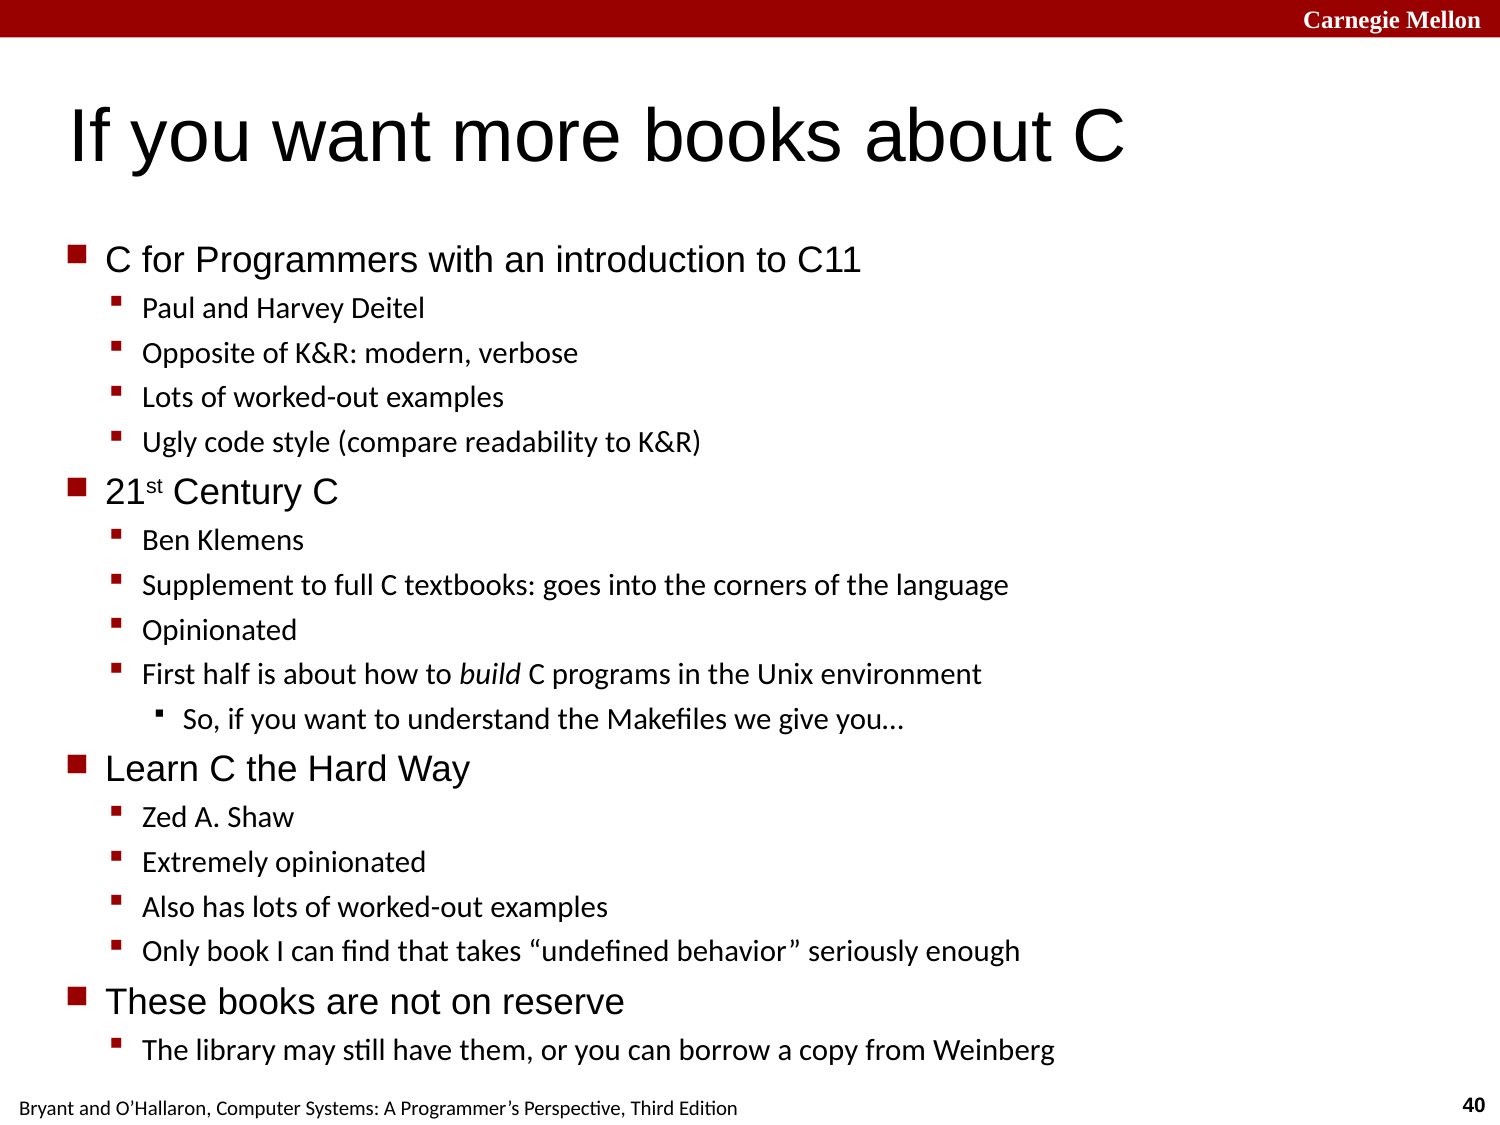

# If you want more books about C
C for Programmers with an introduction to C11
Paul and Harvey Deitel
Opposite of K&R: modern, verbose
Lots of worked-out examples
Ugly code style (compare readability to K&R)
21st Century C
Ben Klemens
Supplement to full C textbooks: goes into the corners of the language
Opinionated
First half is about how to build C programs in the Unix environment
So, if you want to understand the Makefiles we give you…
Learn C the Hard Way
Zed A. Shaw
Extremely opinionated
Also has lots of worked-out examples
Only book I can find that takes “undefined behavior” seriously enough
These books are not on reserve
The library may still have them, or you can borrow a copy from Weinberg